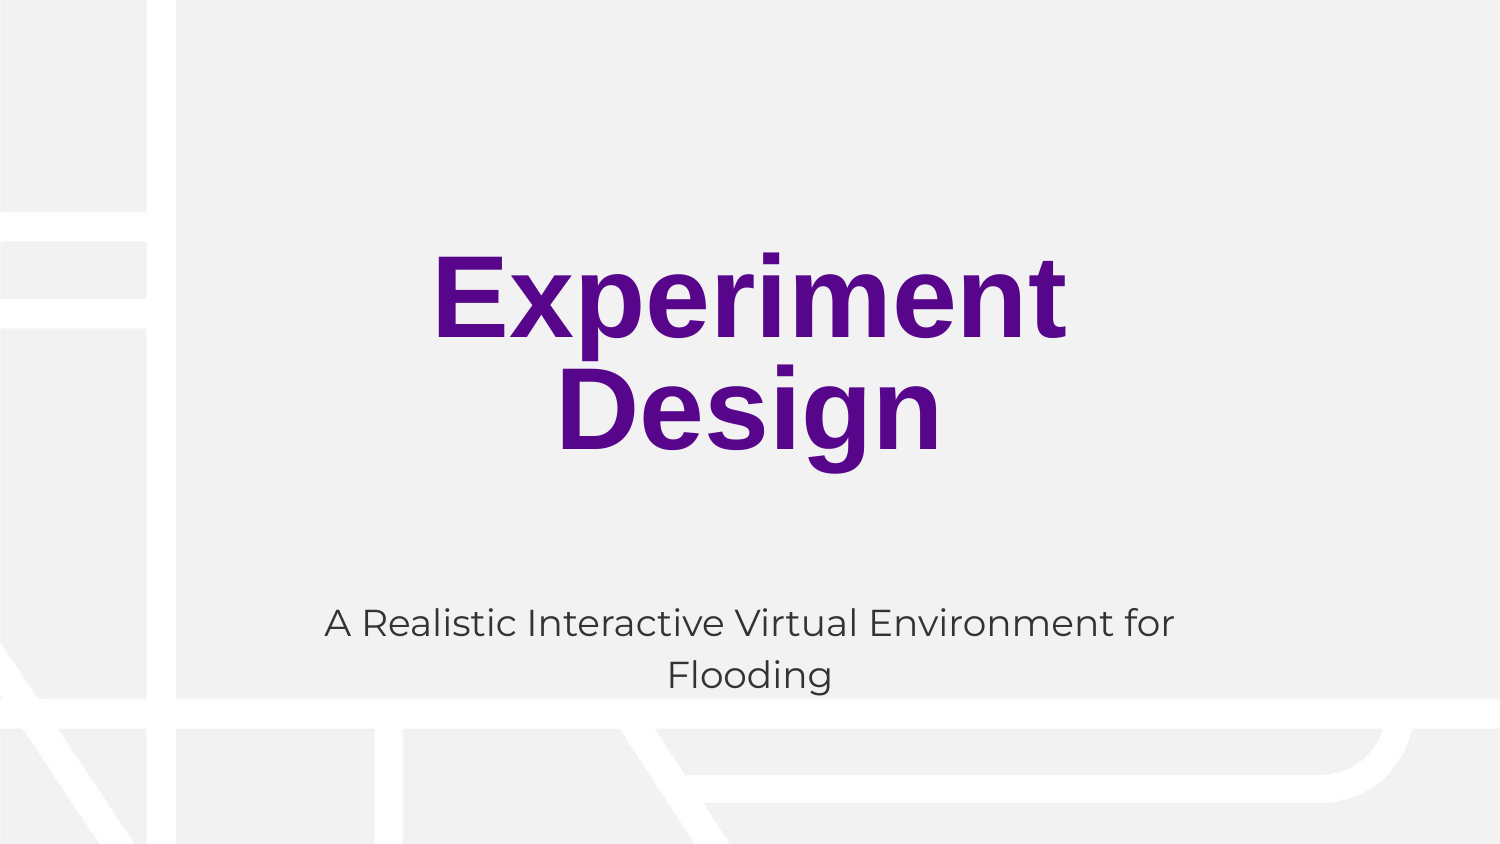

# Experiment Design
A Realistic Interactive Virtual Environment for Flooding